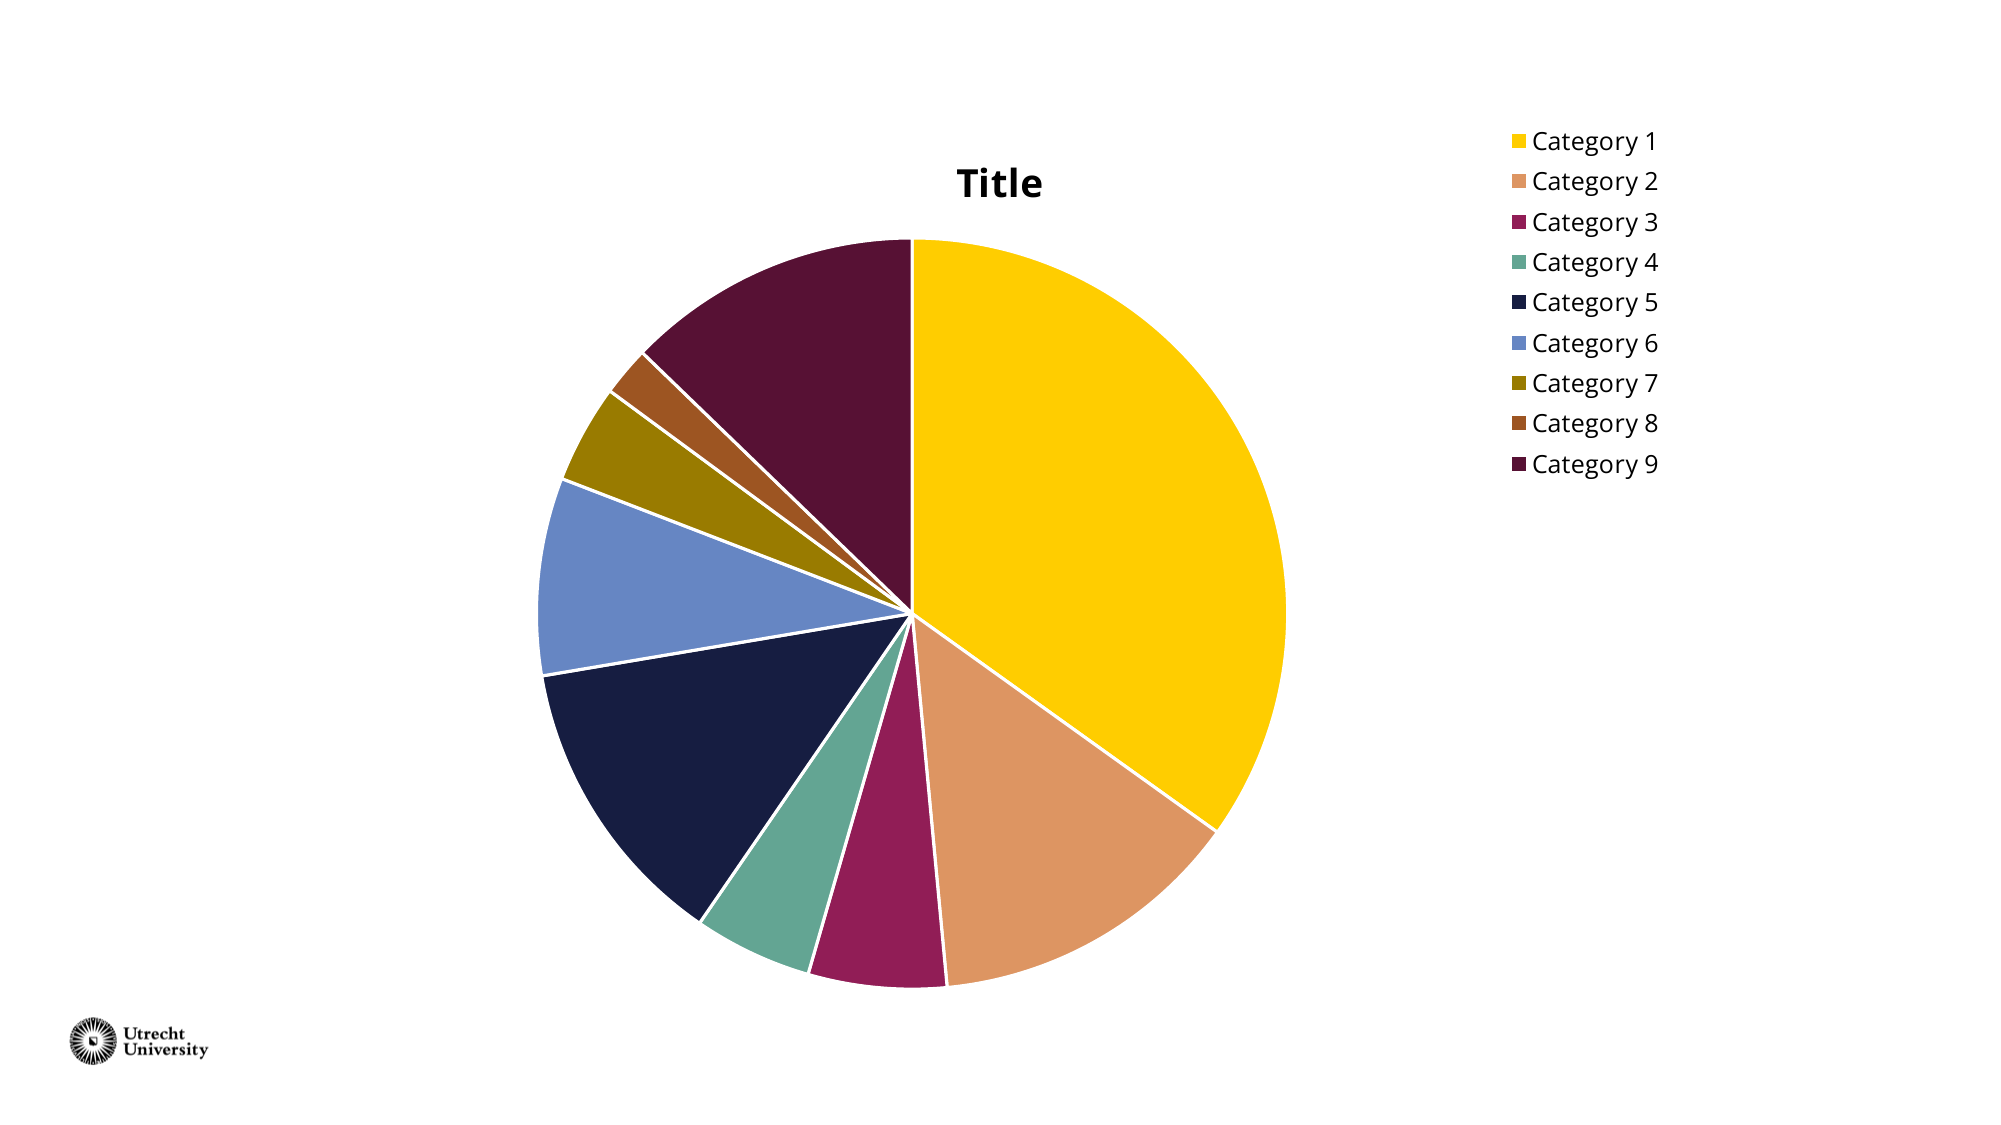

### Chart: Title

| Category | Verkoop |
|---|---|
| Category 1 | 8.2 |
| Category 2 | 3.2 |
| Category 3 | 1.4 |
| Category 4 | 1.2 |
| Category 5 | 3.0 |
| Category 6 | 2.0 |
| Category 7 | 1.0 |
| Category 8 | 0.5 |
| Category 9 | 3.0 |